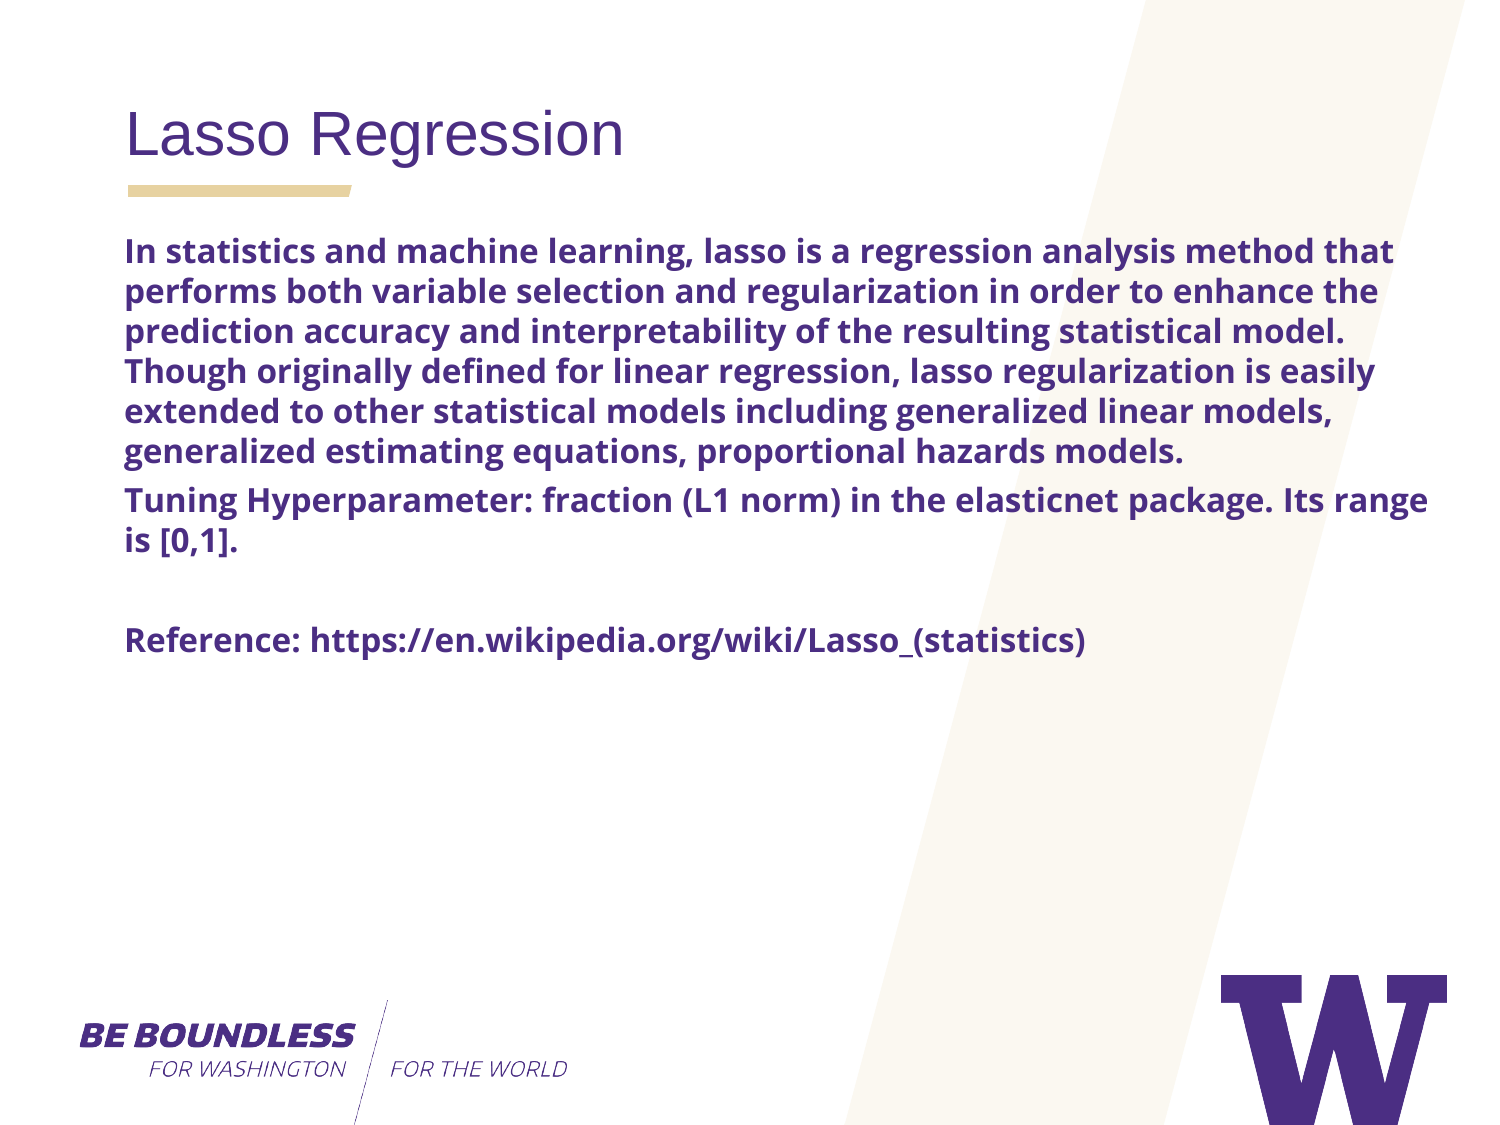

Lasso Regression
In statistics and machine learning, lasso is a regression analysis method that performs both variable selection and regularization in order to enhance the prediction accuracy and interpretability of the resulting statistical model. Though originally defined for linear regression, lasso regularization is easily extended to other statistical models including generalized linear models, generalized estimating equations, proportional hazards models.
Tuning Hyperparameter: fraction (L1 norm) in the elasticnet package. Its range is [0,1].

Reference: https://en.wikipedia.org/wiki/Lasso_(statistics)